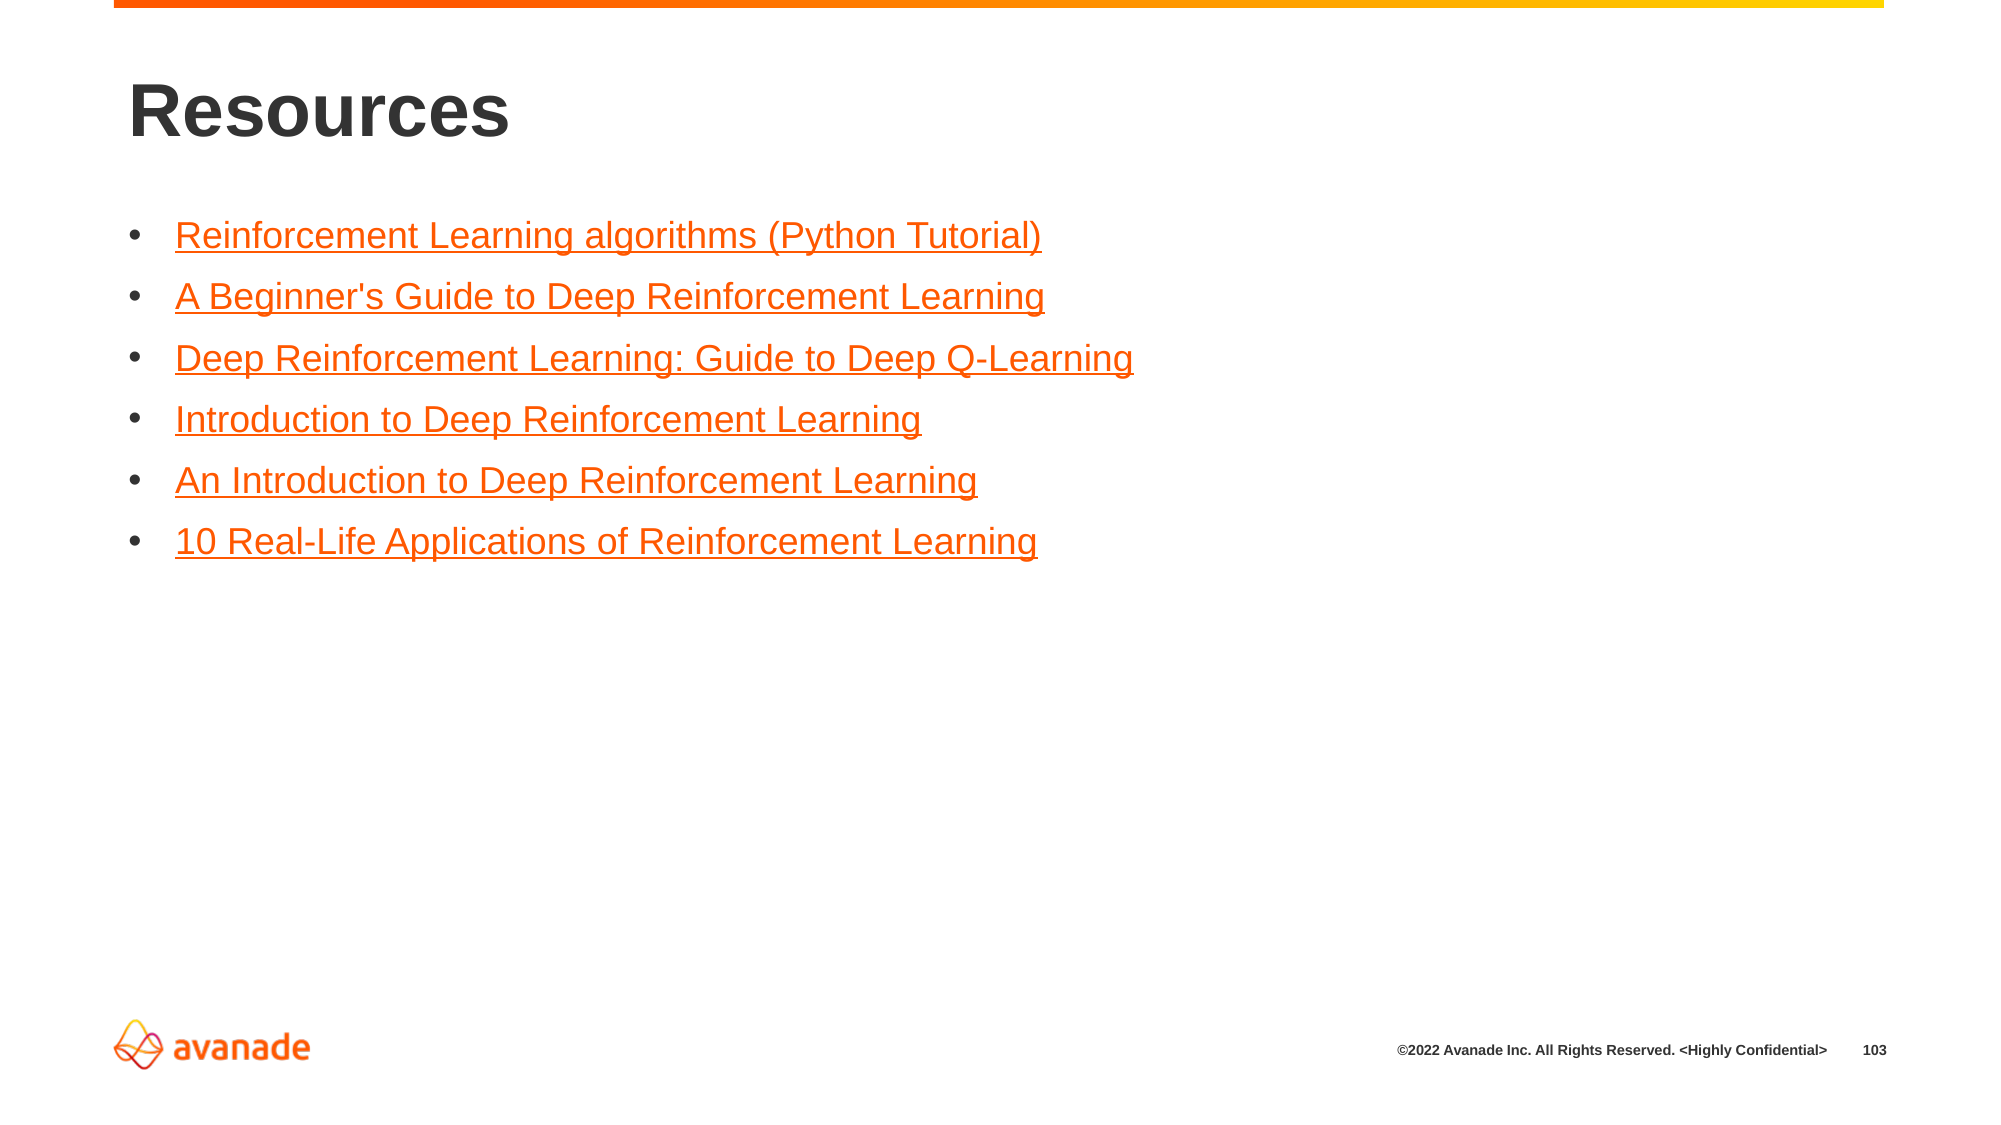

# Resources
Reinforcement Learning algorithms (Python Tutorial)
A Beginner's Guide to Deep Reinforcement Learning
Deep Reinforcement Learning: Guide to Deep Q-Learning
Introduction to Deep Reinforcement Learning
An Introduction to Deep Reinforcement Learning
10 Real-Life Applications of Reinforcement Learning